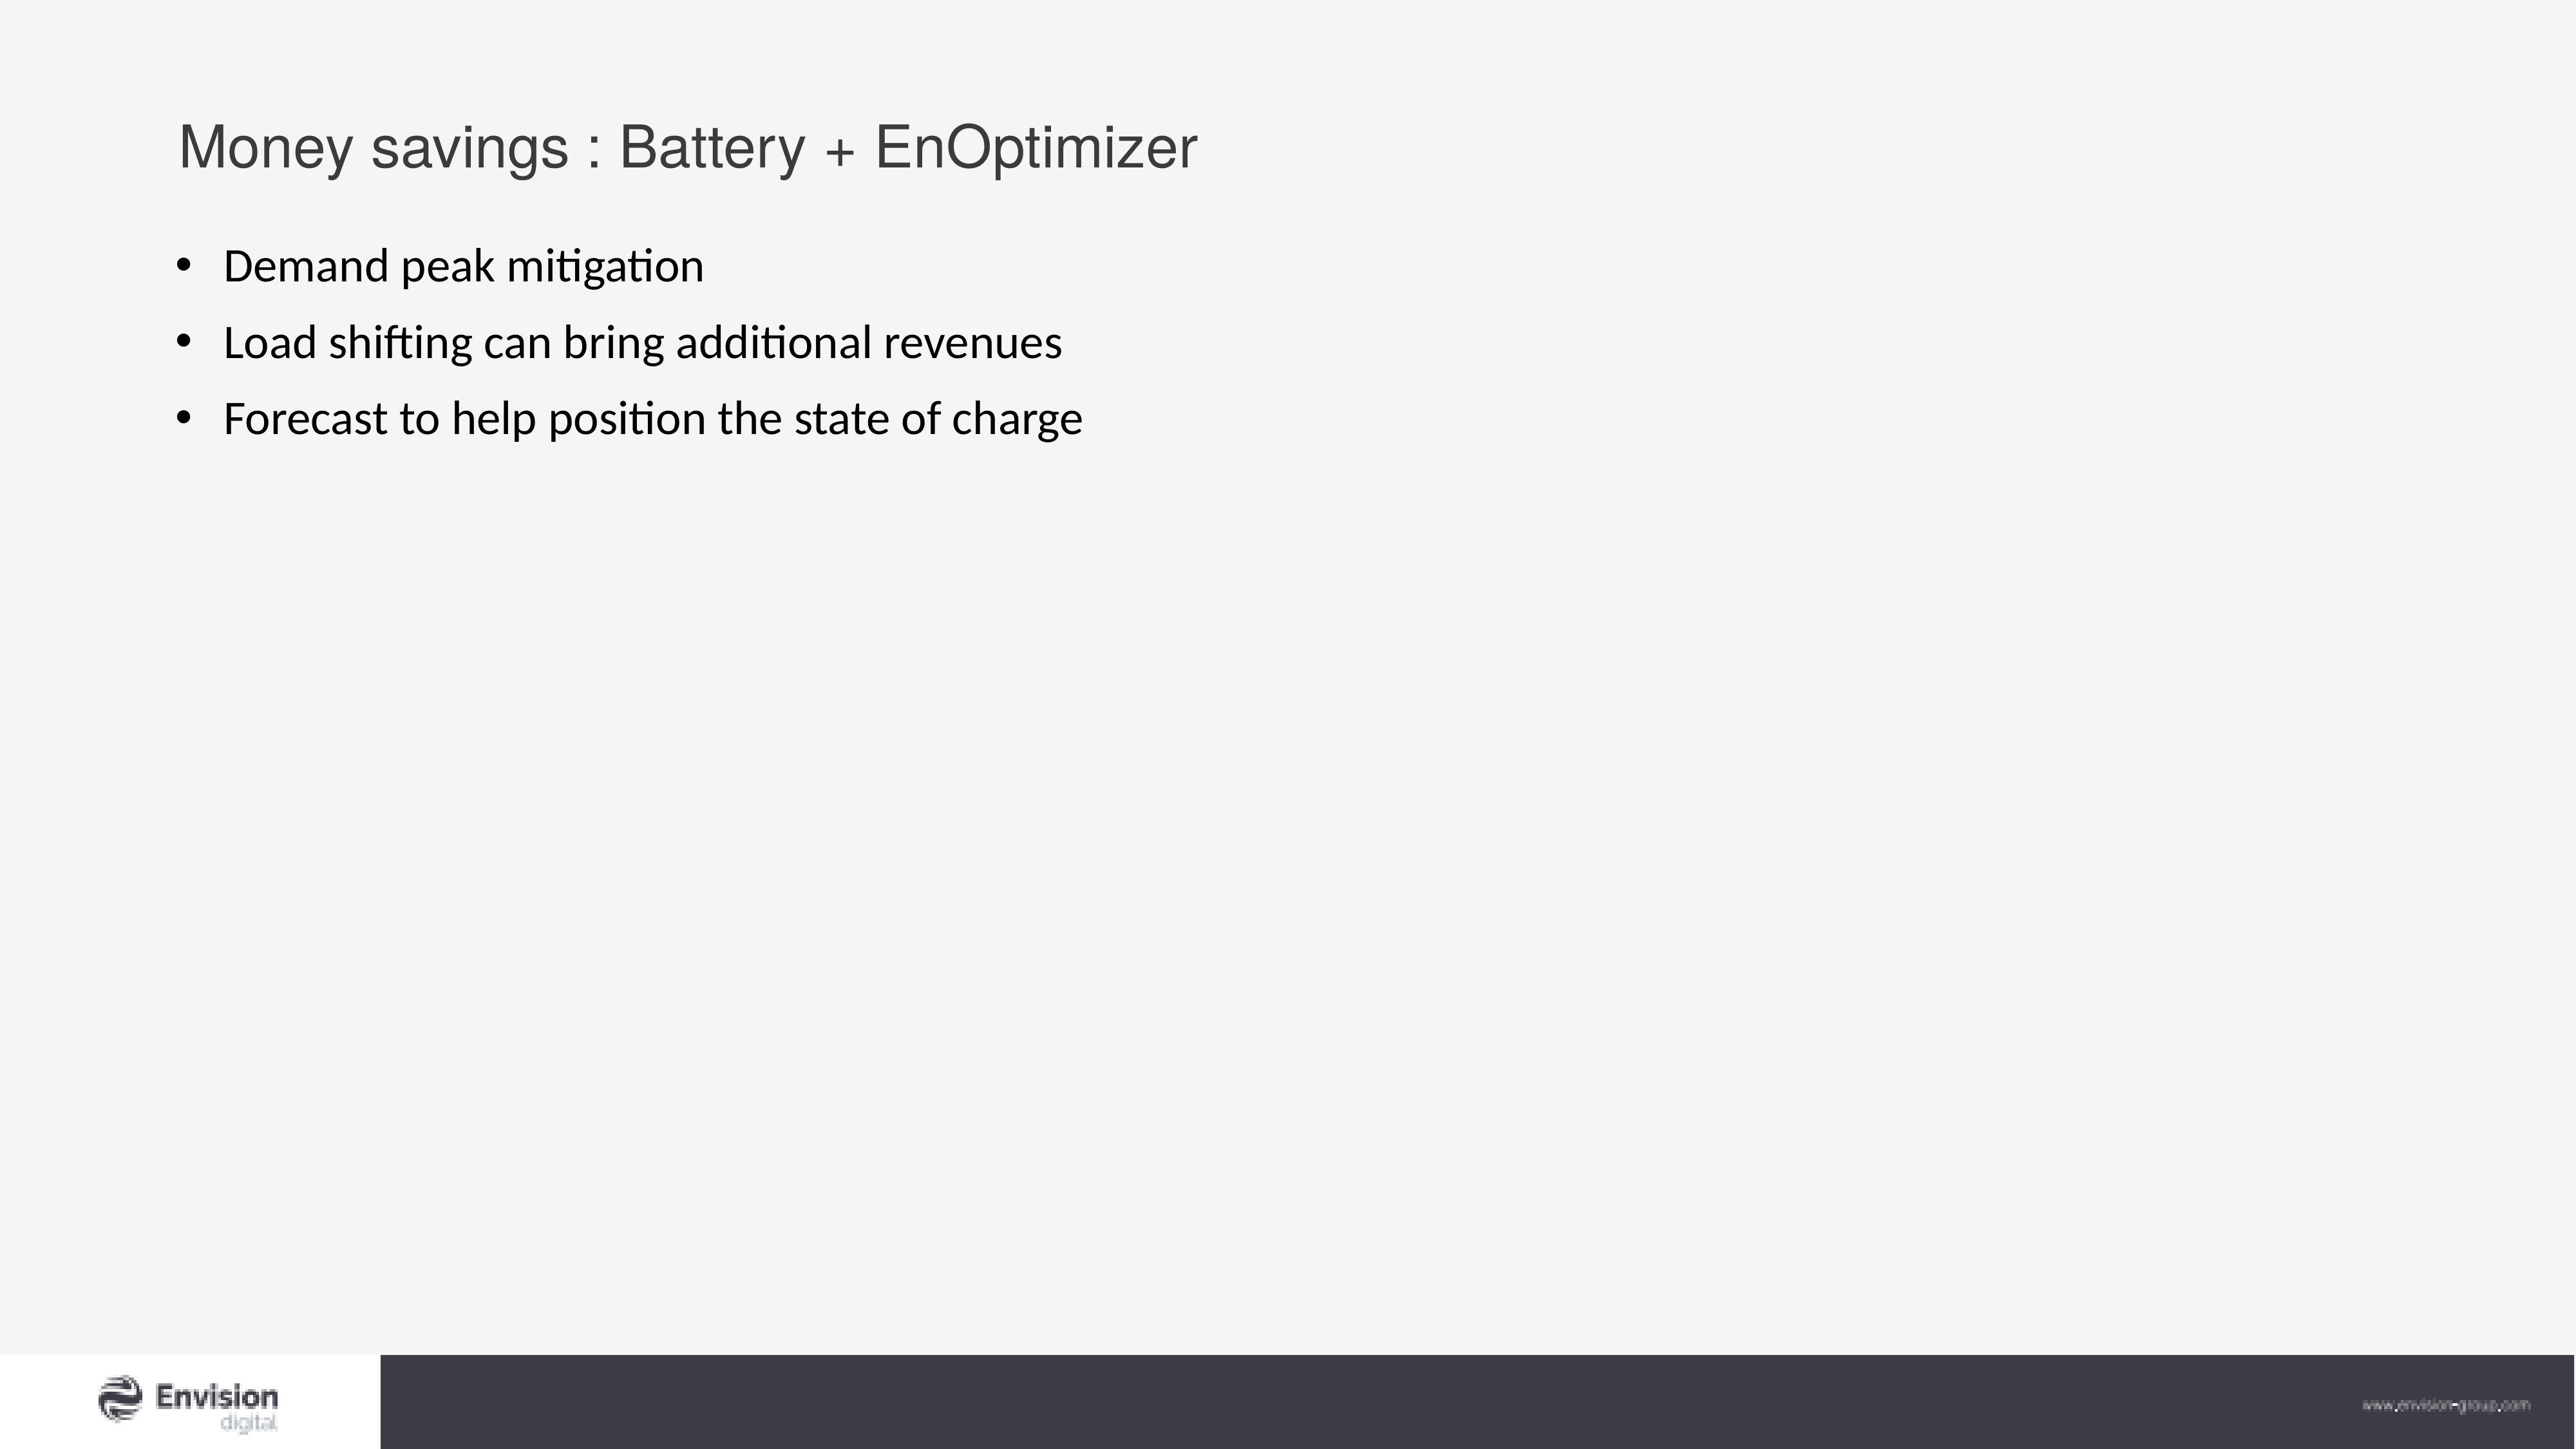

# Money savings : Battery + EnOptimizer
Demand peak mitigation
Load shifting can bring additional revenues
Forecast to help position the state of charge